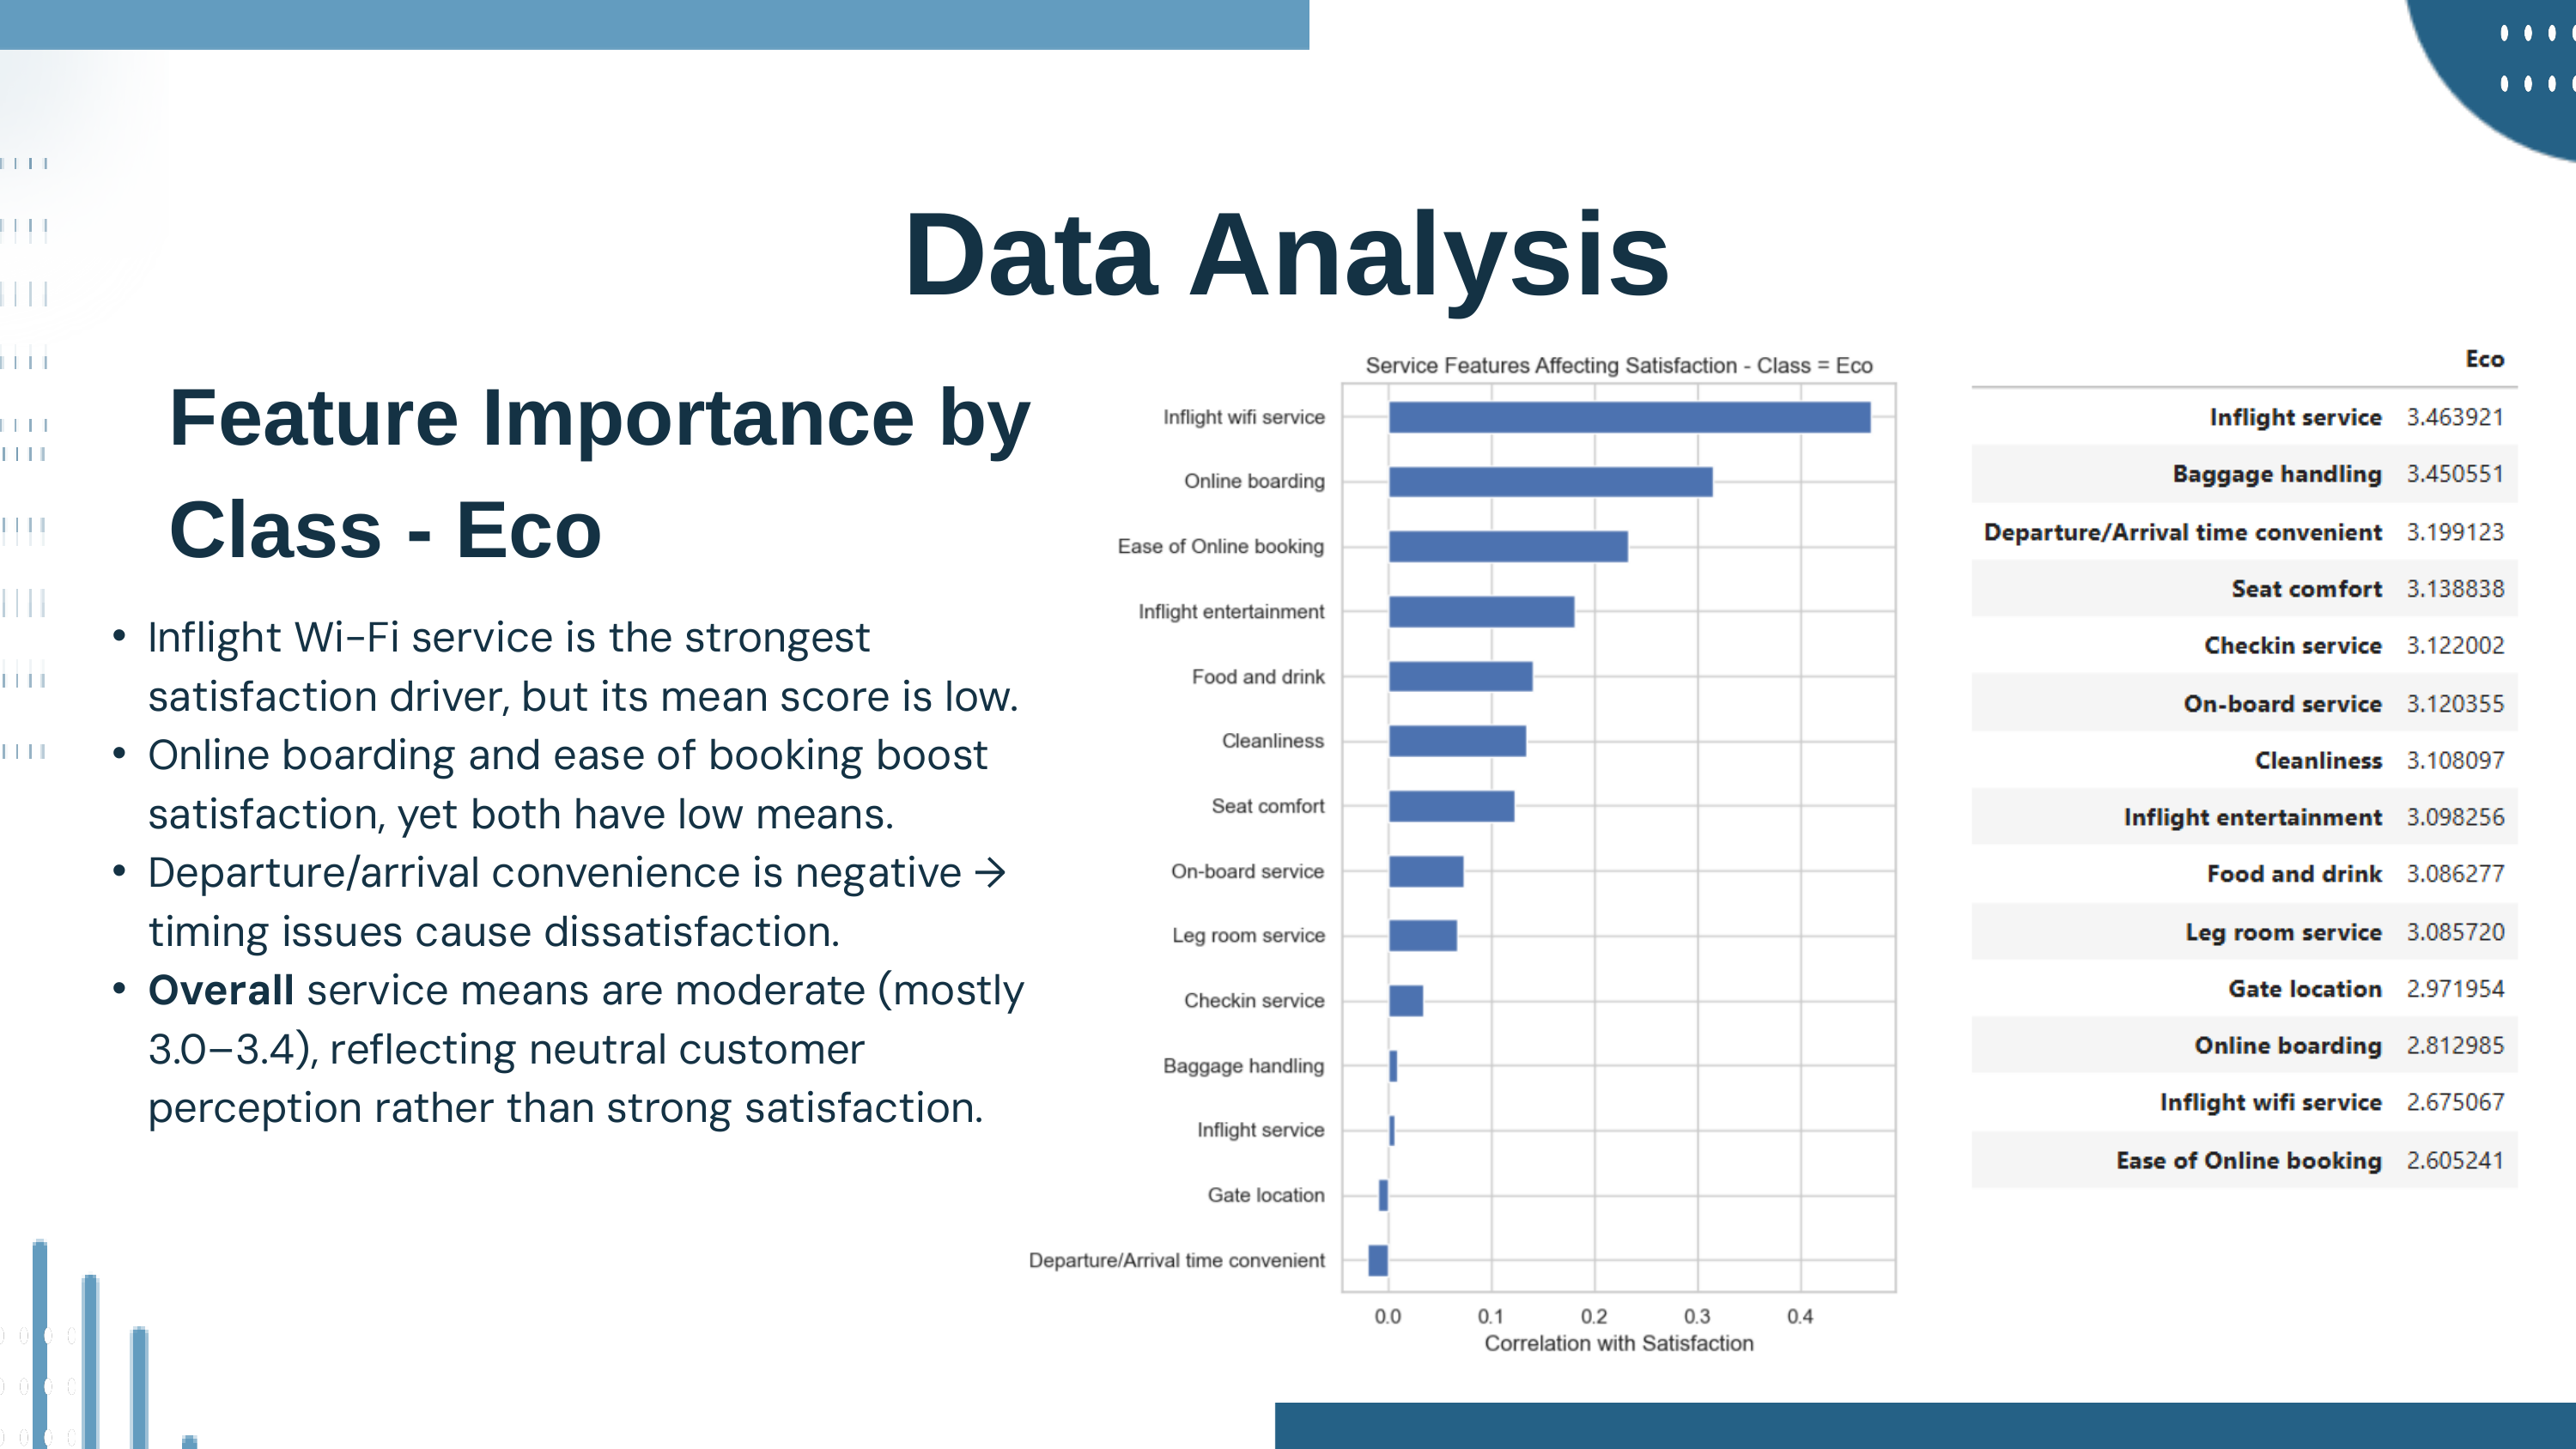

Data Analysis

Feature Importance by Class - Eco
Inflight Wi-Fi service is the strongest satisfaction driver, but its mean score is low.
Online boarding and ease of booking boost satisfaction, yet both have low means.
Departure/arrival convenience is negative → timing issues cause dissatisfaction.
Overall service means are moderate (mostly 3.0–3.4), reflecting neutral customer perception rather than strong satisfaction.